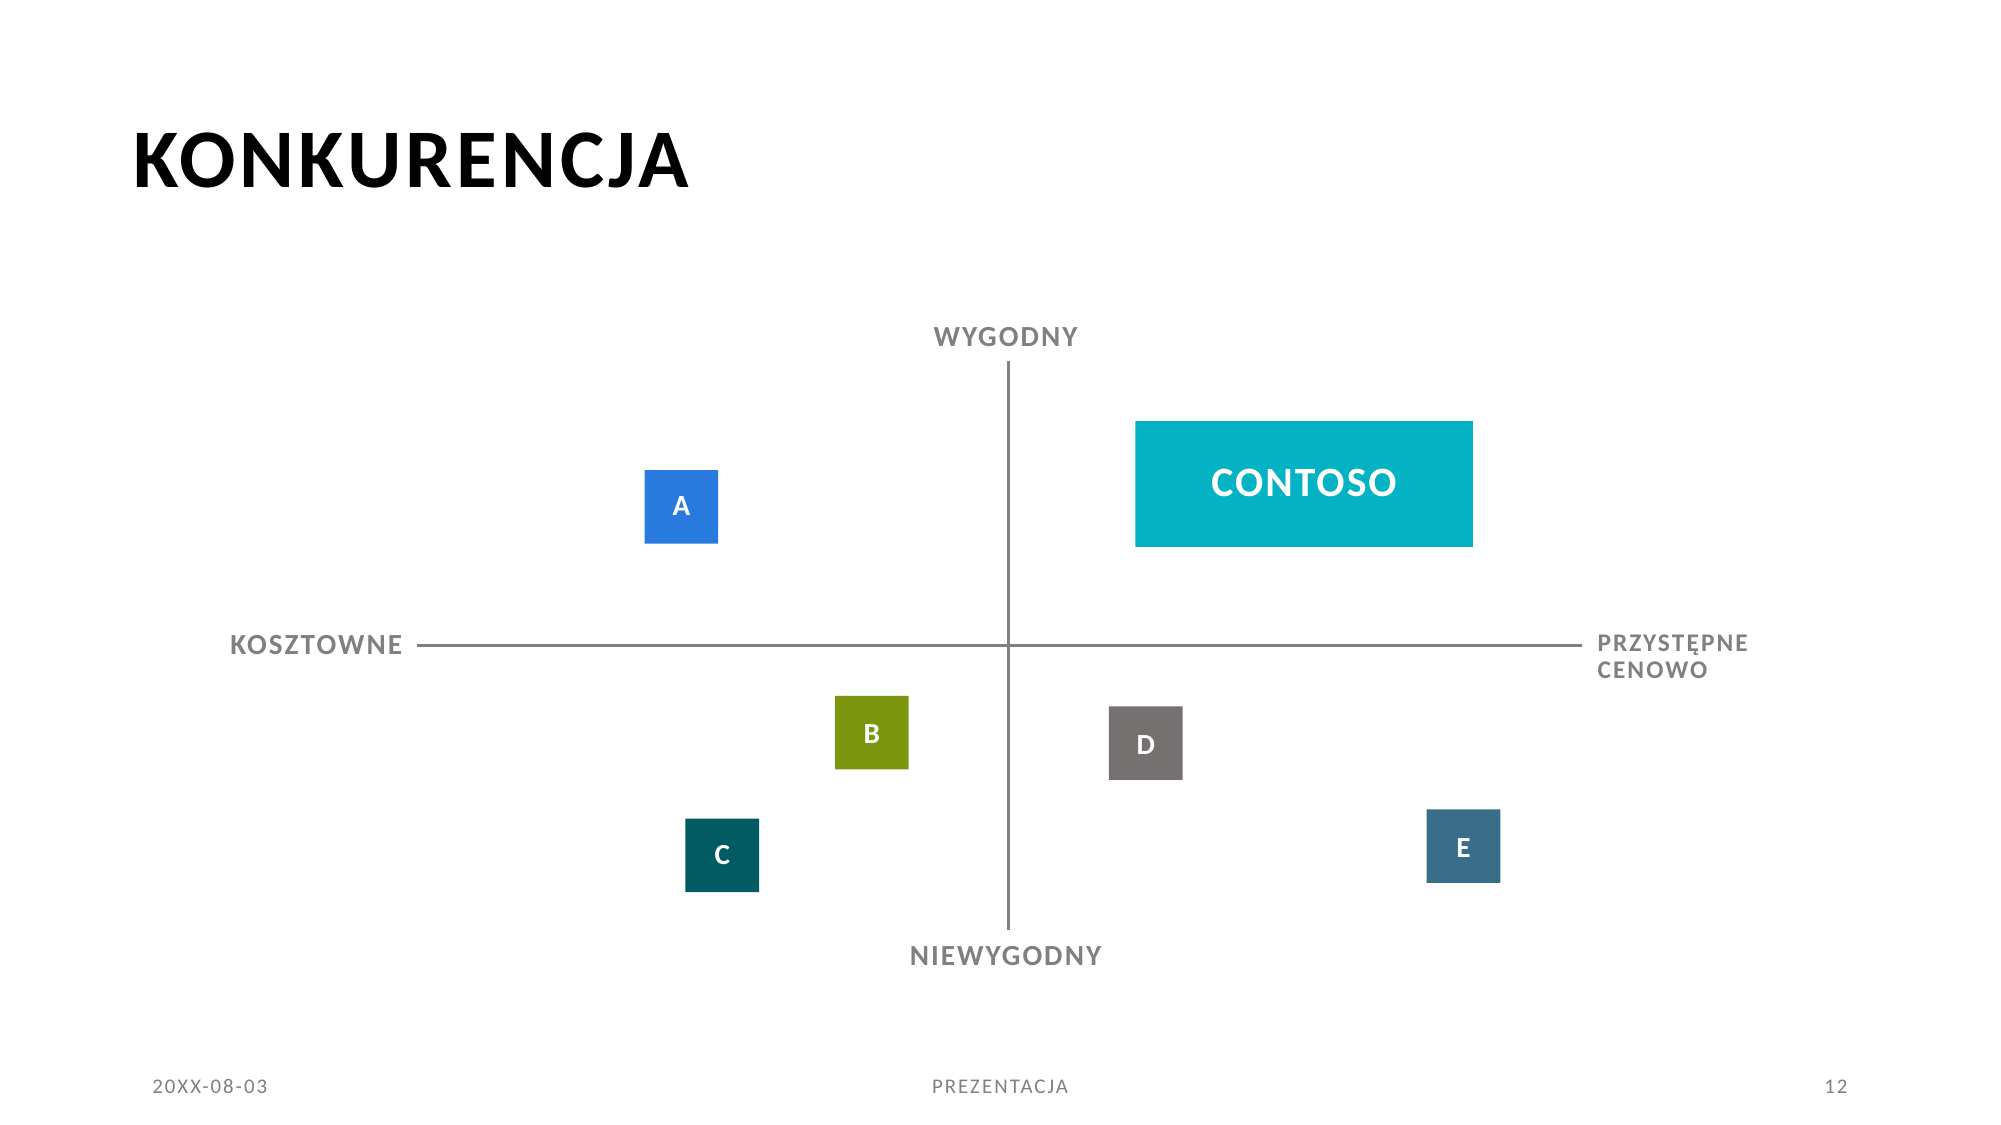

# Konkurencja
Wygodny

Contoso

A
Kosztowne
Przystępne cenowo

B

D

E

C
Niewygodny
20XX-08-03
PREZENTACJA
12